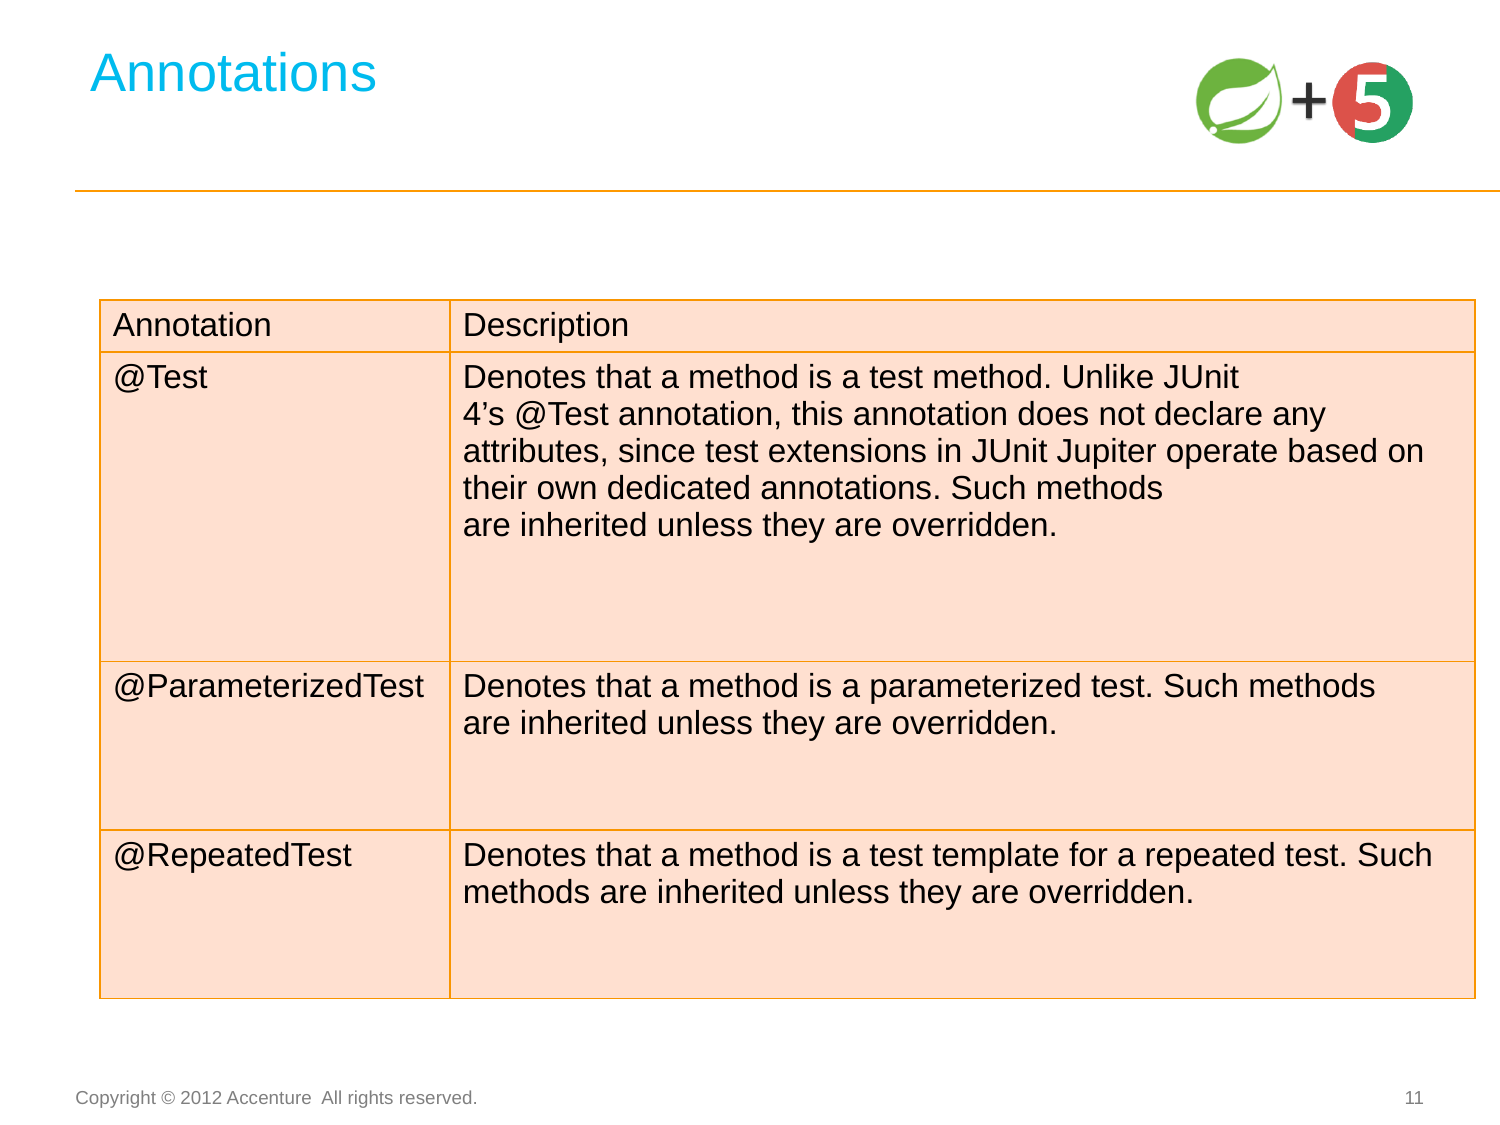

# Annotations
| Annotation | Description |
| --- | --- |
| @Test | Denotes that a method is a test method. Unlike JUnit 4’s @Test annotation, this annotation does not declare any attributes, since test extensions in JUnit Jupiter operate based on their own dedicated annotations. Such methods are inherited unless they are overridden. |
| @ParameterizedTest | Denotes that a method is a parameterized test. Such methods are inherited unless they are overridden. |
| @RepeatedTest | Denotes that a method is a test template for a repeated test. Such methods are inherited unless they are overridden. |